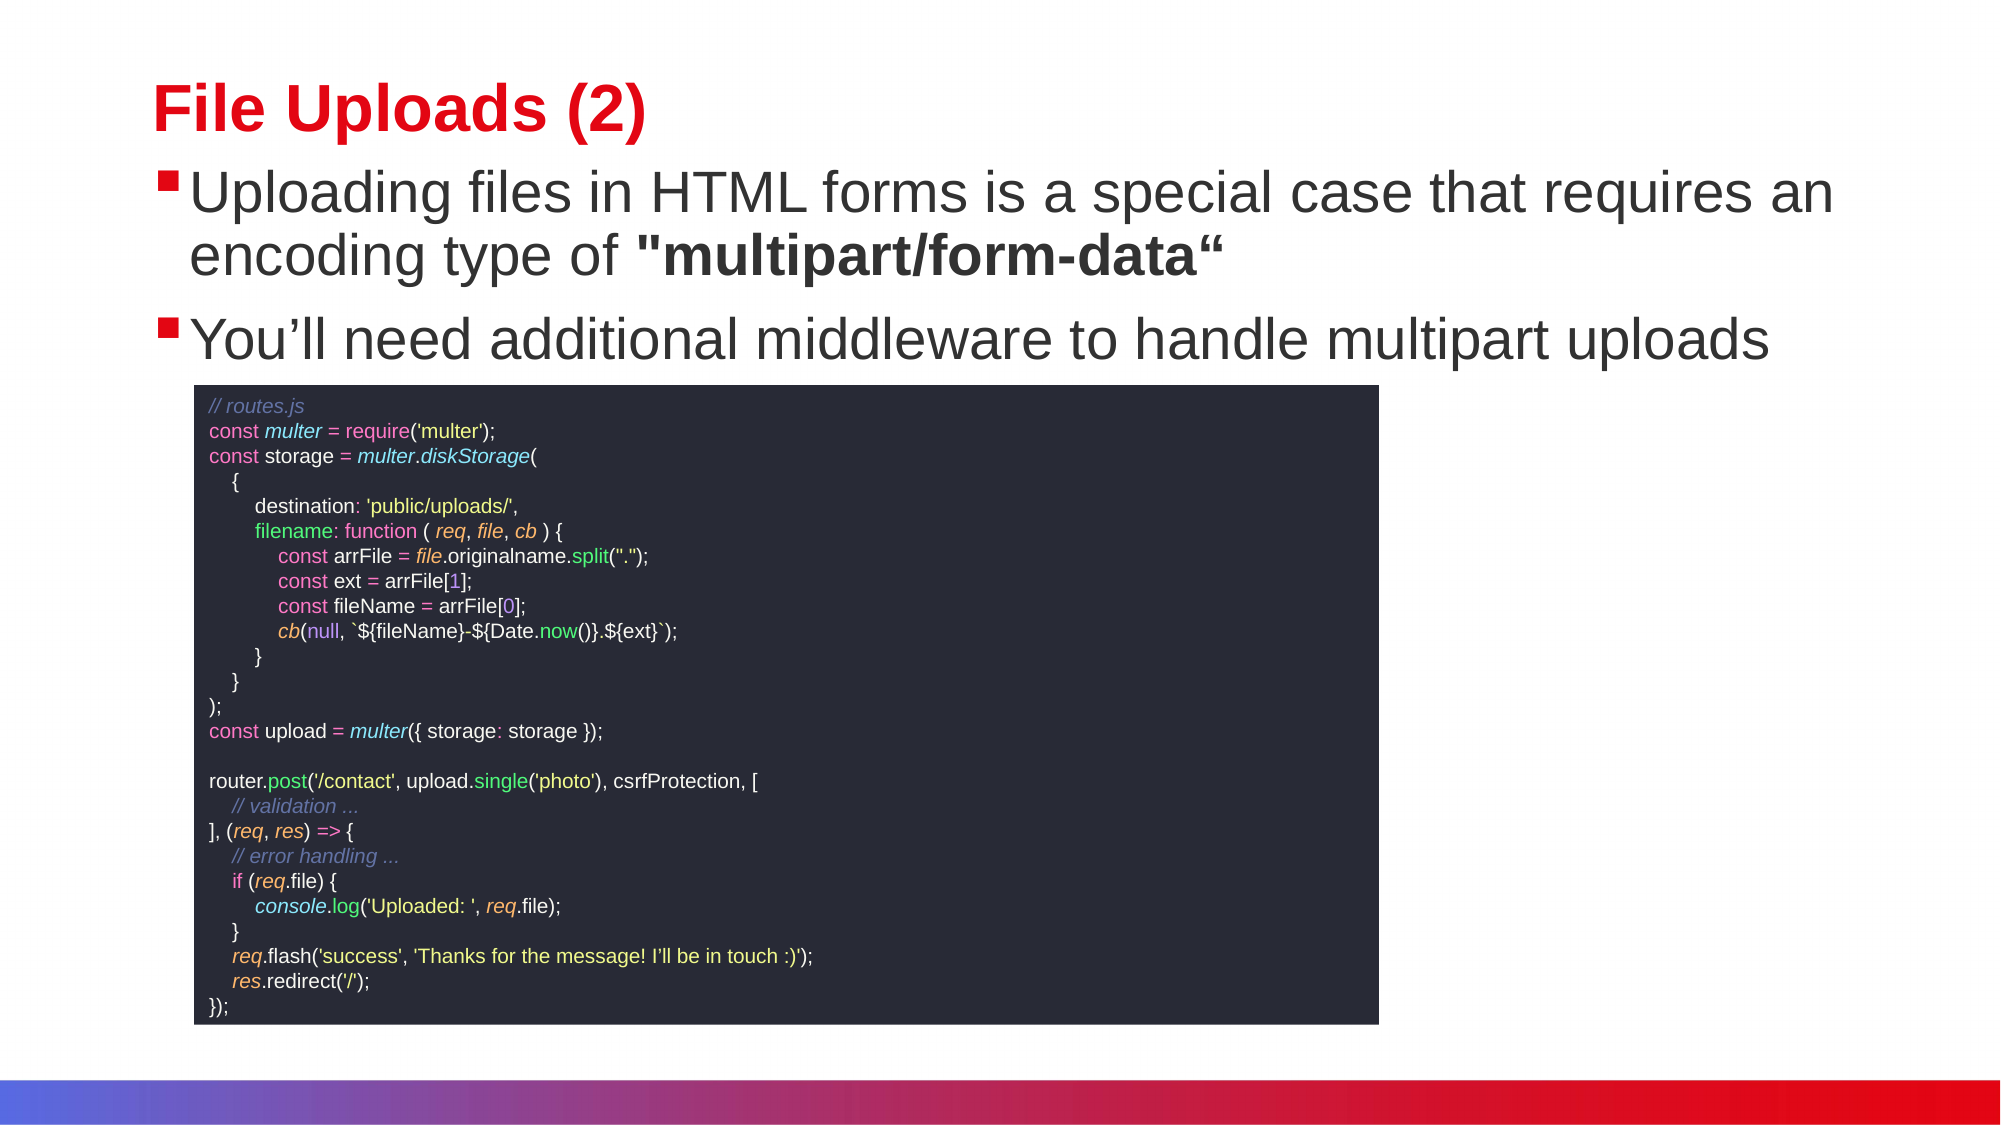

# File Uploads (2)
Uploading files in HTML forms is a special case that requires an encoding type of "multipart/form-data“
You’ll need additional middleware to handle multipart uploads

// routes.js
const multer = require('multer');
const storage = multer.diskStorage(
    {
        destination: 'public/uploads/',
        filename: function ( req, file, cb ) {
            const arrFile = file.originalname.split(".");
            const ext = arrFile[1];
            const fileName = arrFile[0];
            cb(null, `${fileName}-${Date.now()}.${ext}`);
        }
    }
);
const upload = multer({ storage: storage });
router.post('/contact', upload.single('photo'), csrfProtection, [
    // validation ...
], (req, res) => {
    // error handling ...
    if (req.file) {
        console.log('Uploaded: ', req.file);
    }
    req.flash('success', 'Thanks for the message! I’ll be in touch :)');
    res.redirect('/');
});